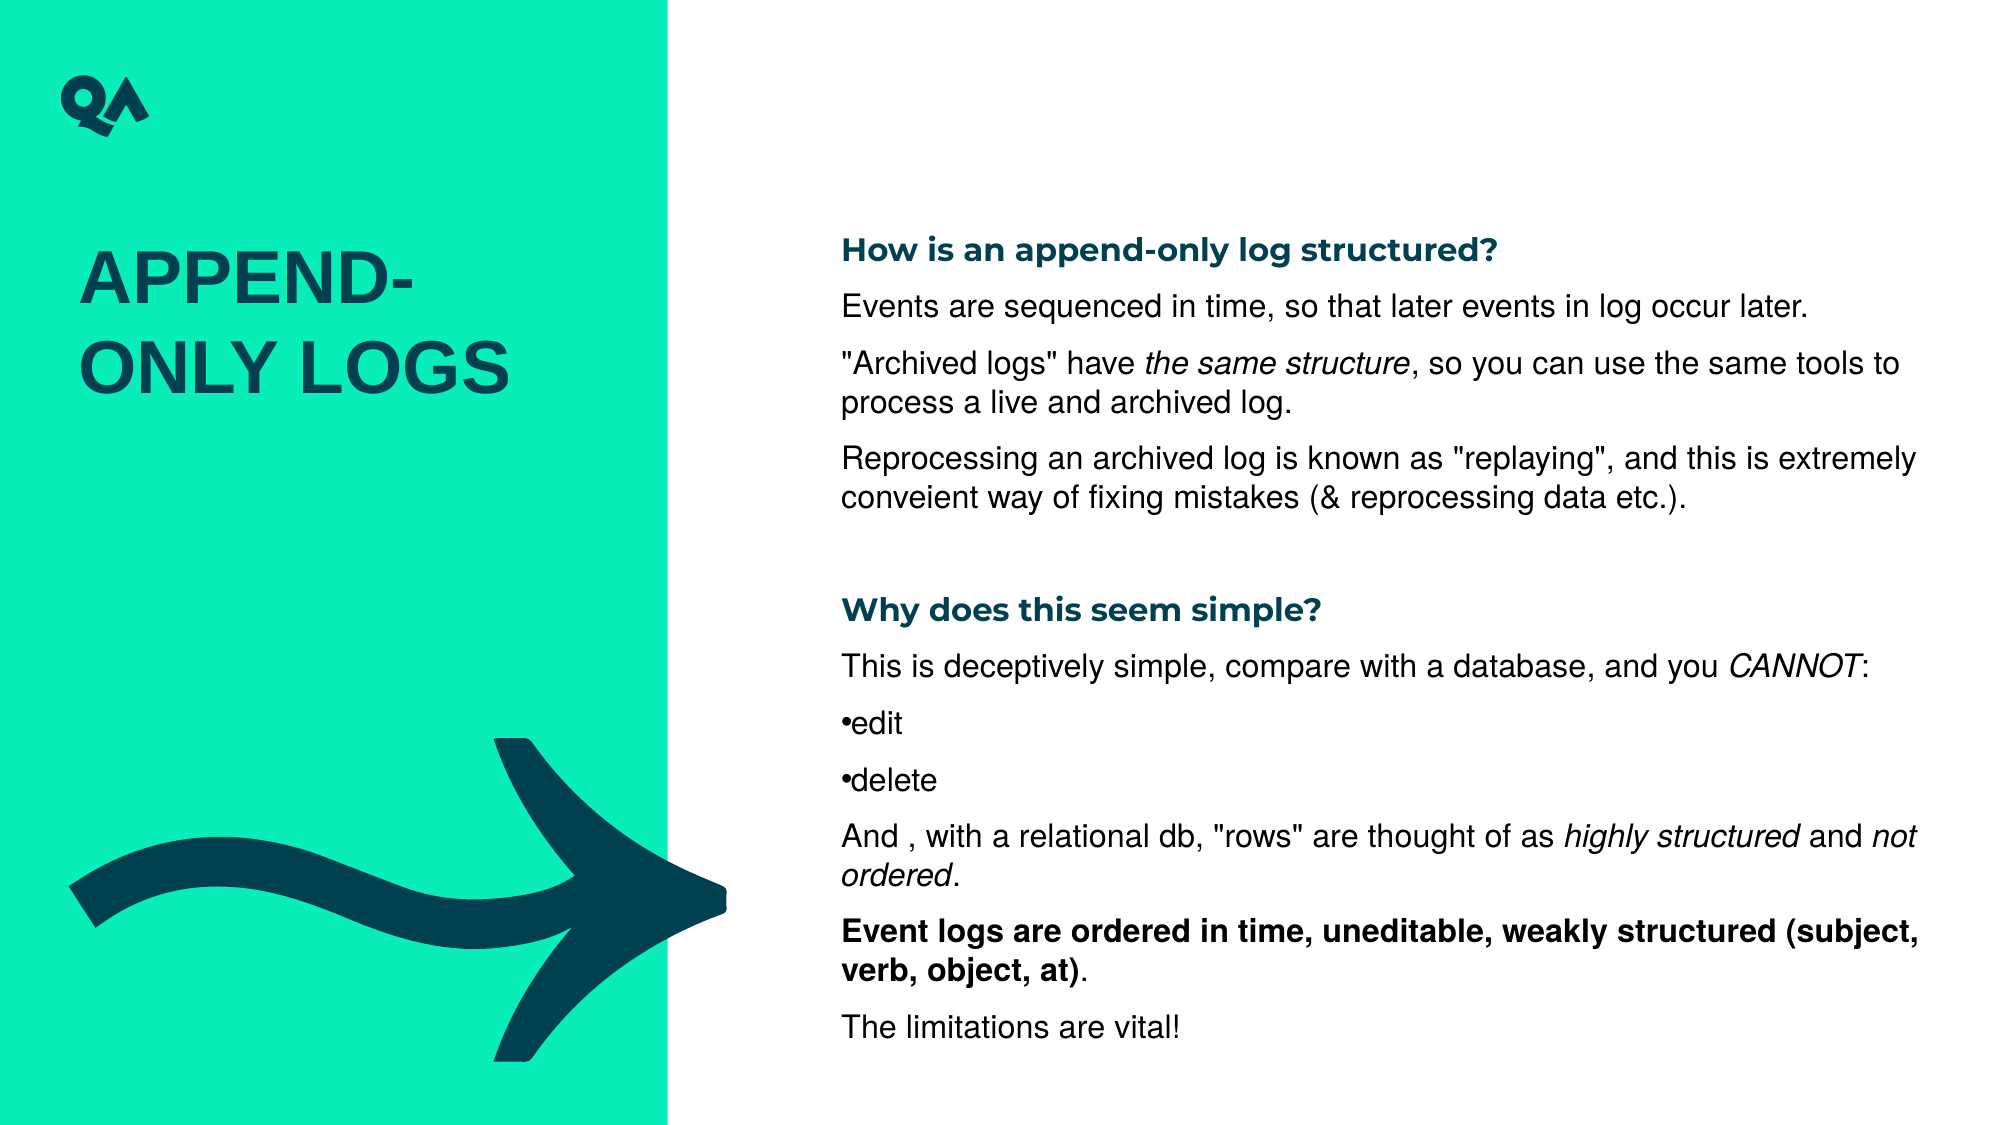

Append-only logs
How is an append-only log structured?
Events are sequenced in time, so that later events in log occur later.
"Archived logs" have the same structure, so you can use the same tools to process a live and archived log.
Reprocessing an archived log is known as "replaying", and this is extremely conveient way of fixing mistakes (& reprocessing data etc.).

Why does this seem simple?
This is deceptively simple, compare with a database, and you CANNOT:
edit
delete
And , with a relational db, "rows" are thought of as highly structured and not ordered.
Event logs are ordered in time, uneditable, weakly structured (subject, verb, object, at).
The limitations are vital!